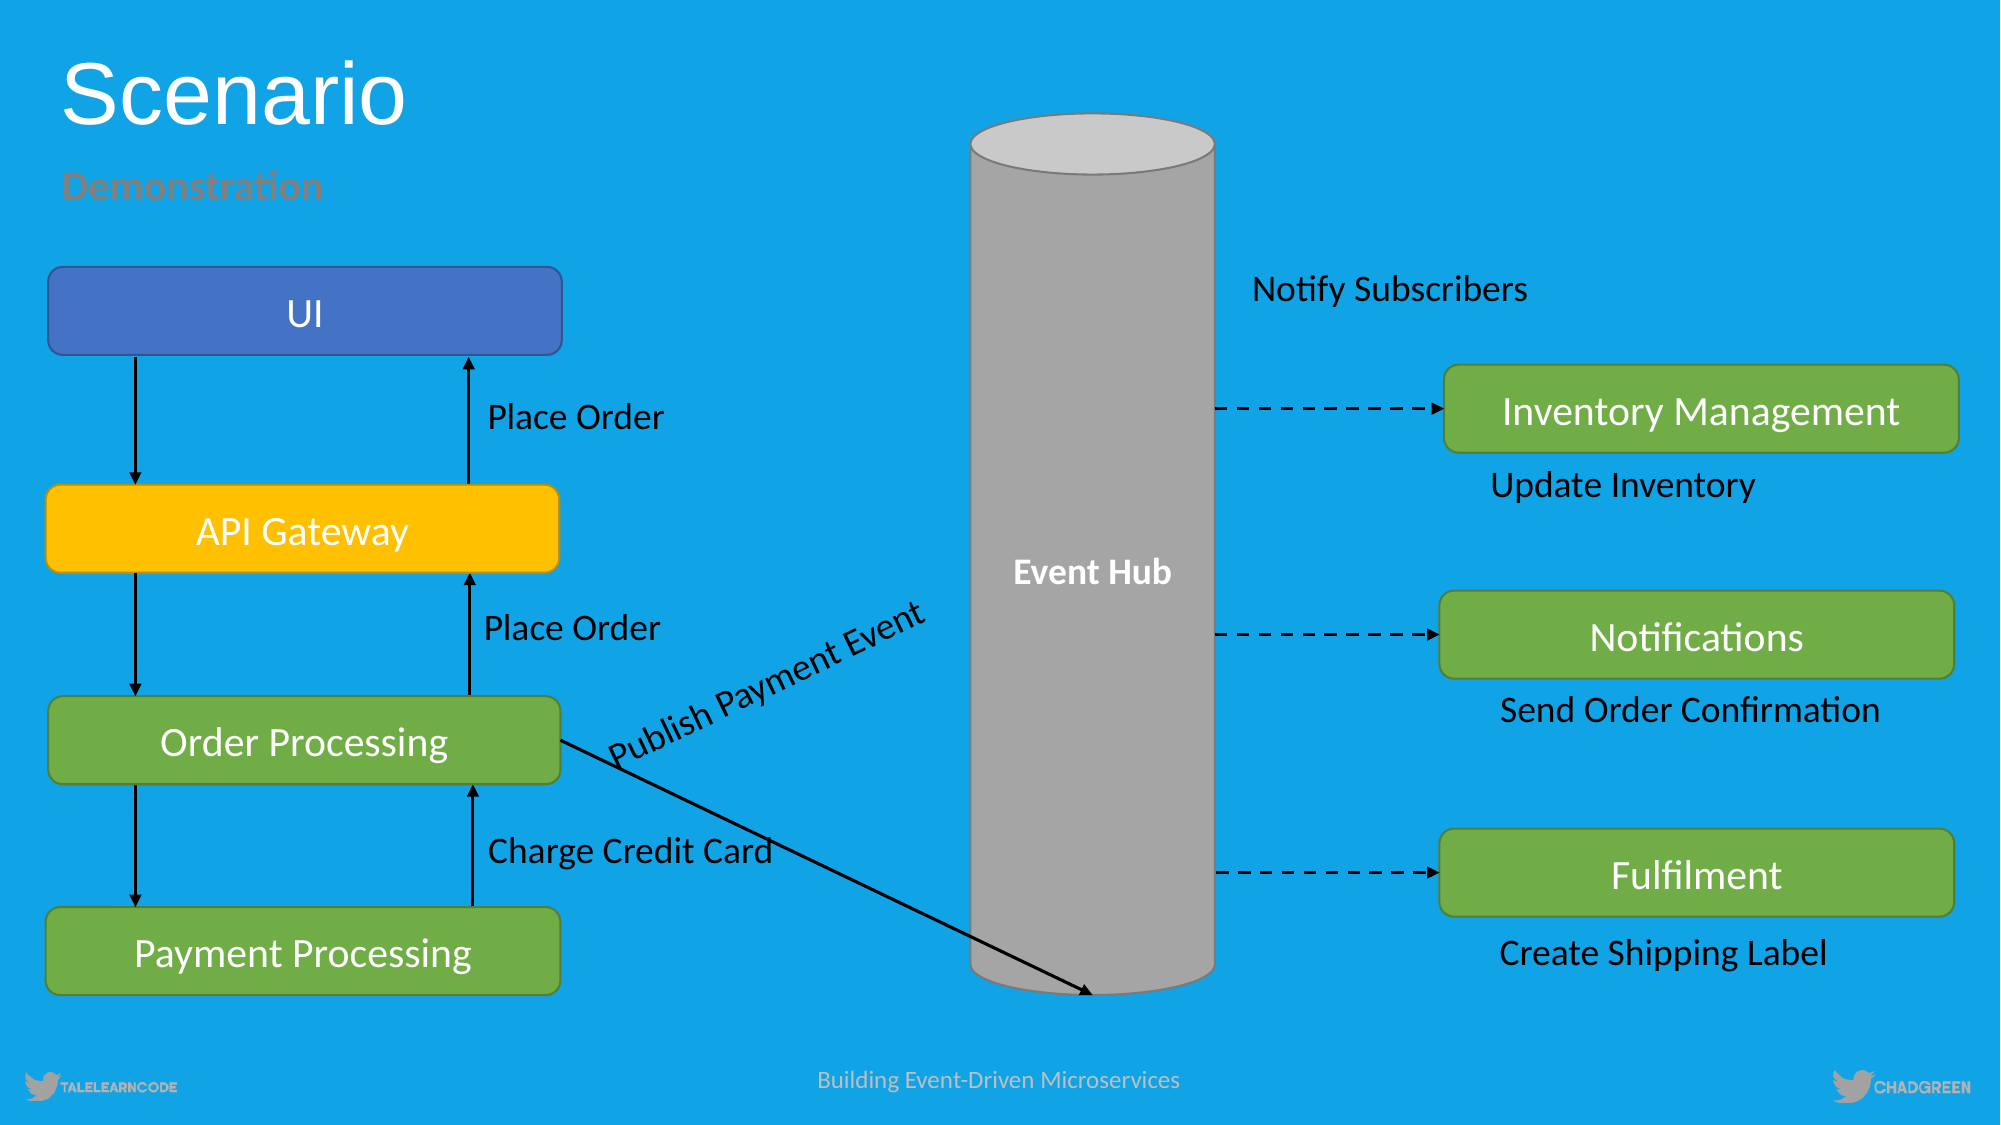

# Scenario
Event Hub
Demonstration
Notify Subscribers
UI
Inventory Management
Place Order
Update Inventory
API Gateway
Publish Payment Event
Notifications
Place Order
Send Order Confirmation
Order Processing
Charge Credit Card
Payment Processing
Fulfilment
Create Shipping Label